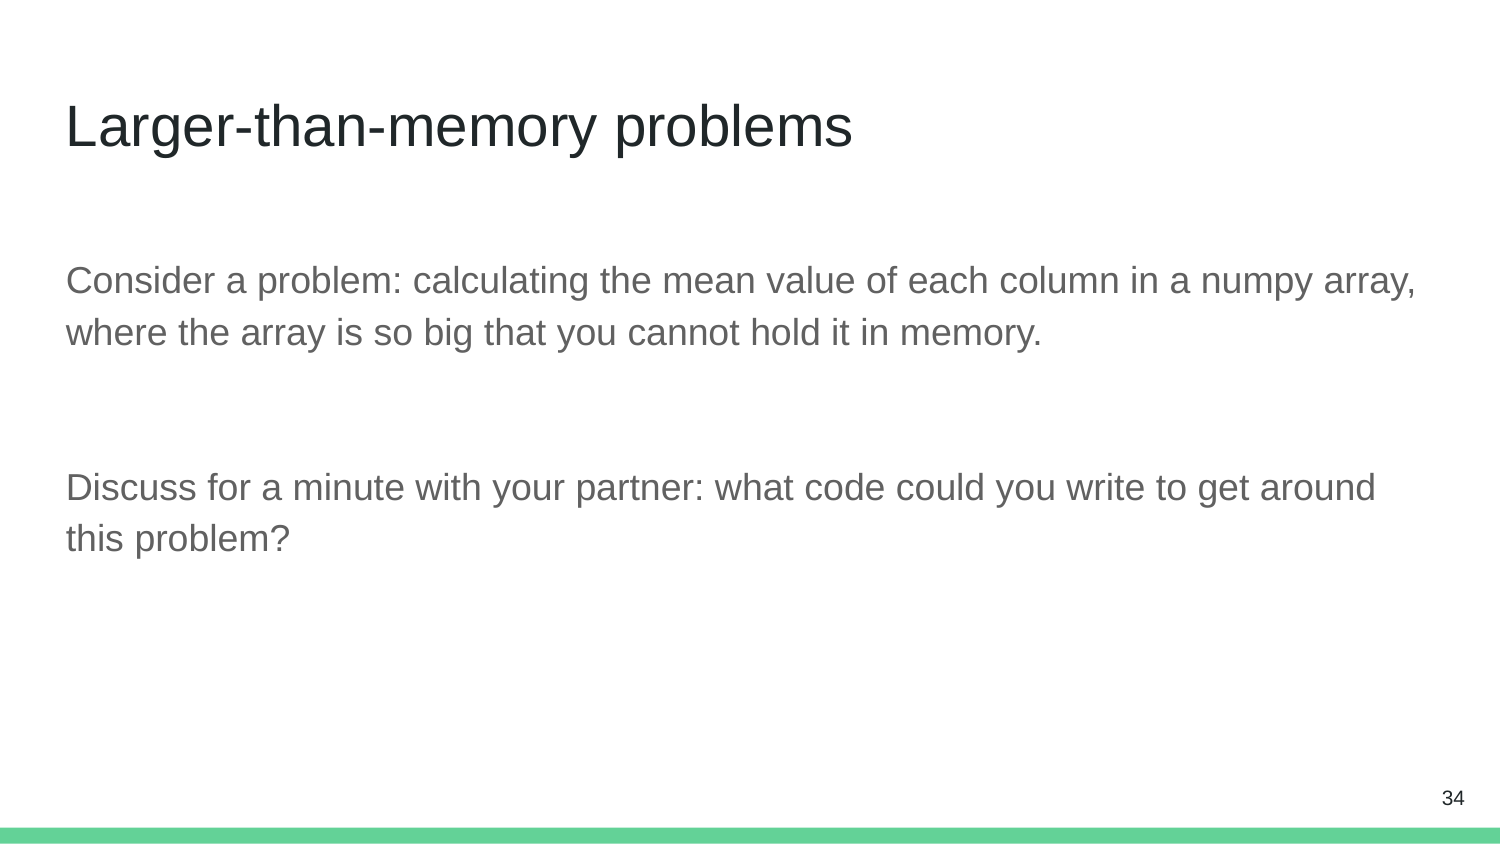

Larger-than-memory problems

Consider a problem: calculating the mean value of each column in a numpy array, where the array is so big that you cannot hold it in memory.

Discuss for a minute with your partner: what code could you write to get around this problem?
34